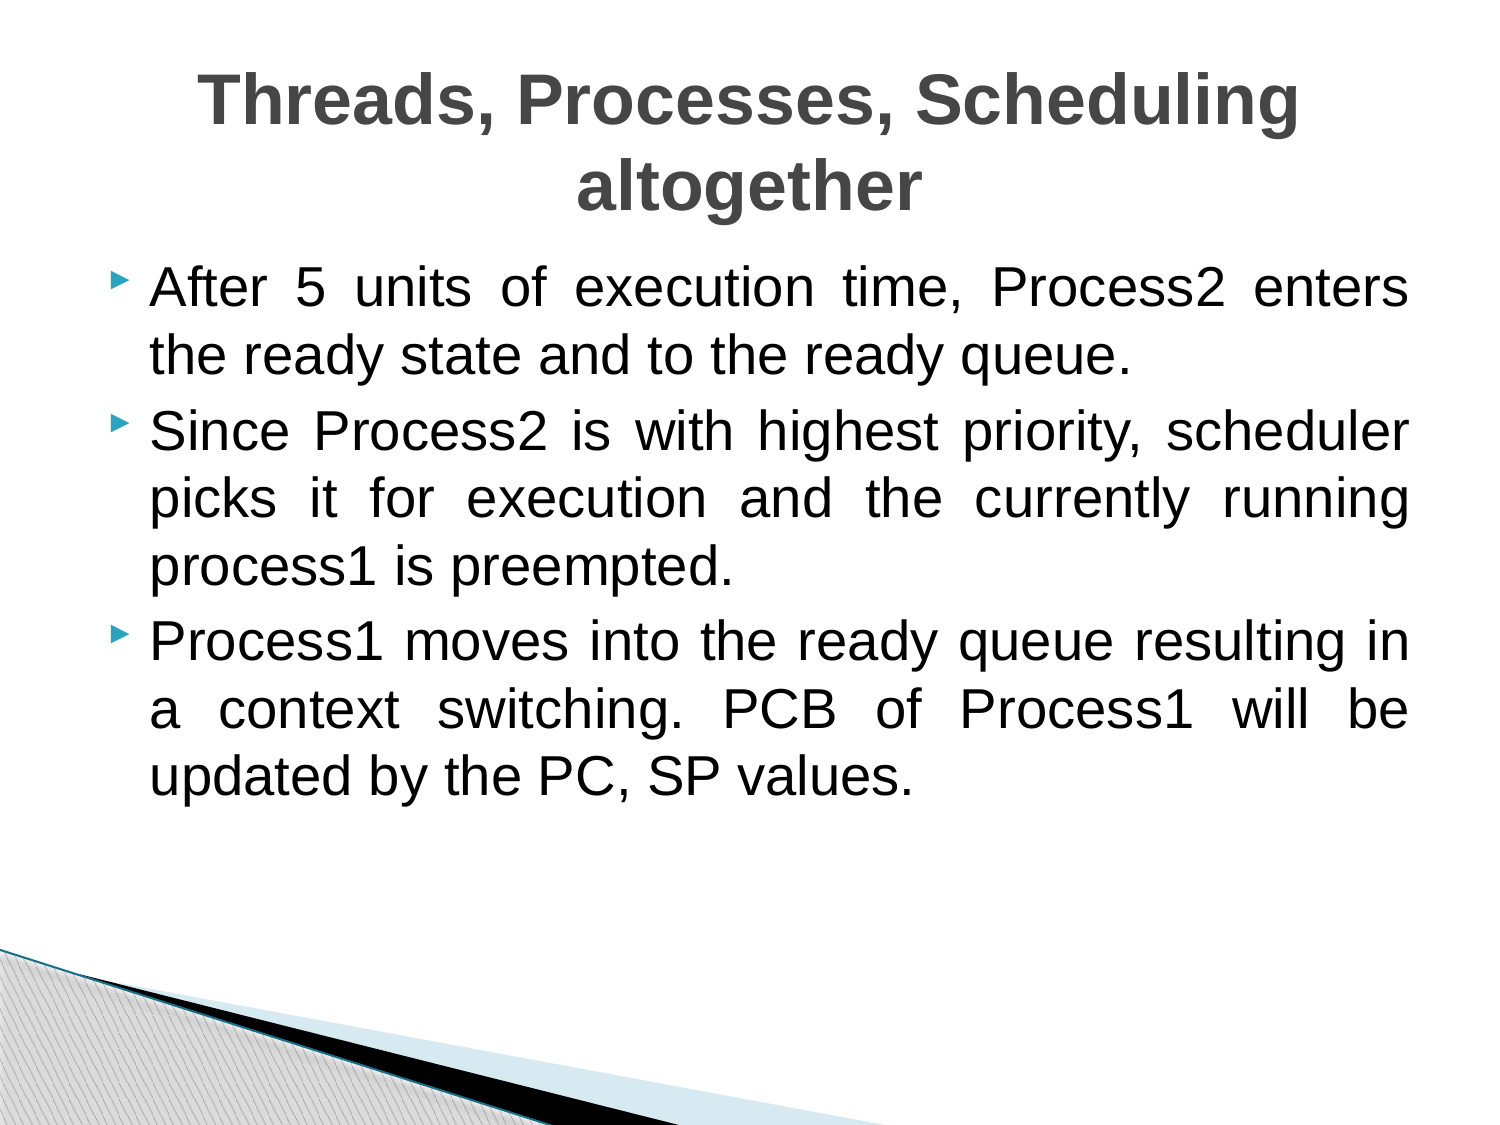

# Threads, Processes, Scheduling altogether
After 5 units of execution time, Process2 enters the ready state and to the ready queue.
Since Process2 is with highest priority, scheduler picks it for execution and the currently running process1 is preempted.
Process1 moves into the ready queue resulting in a context switching. PCB of Process1 will be updated by the PC, SP values.